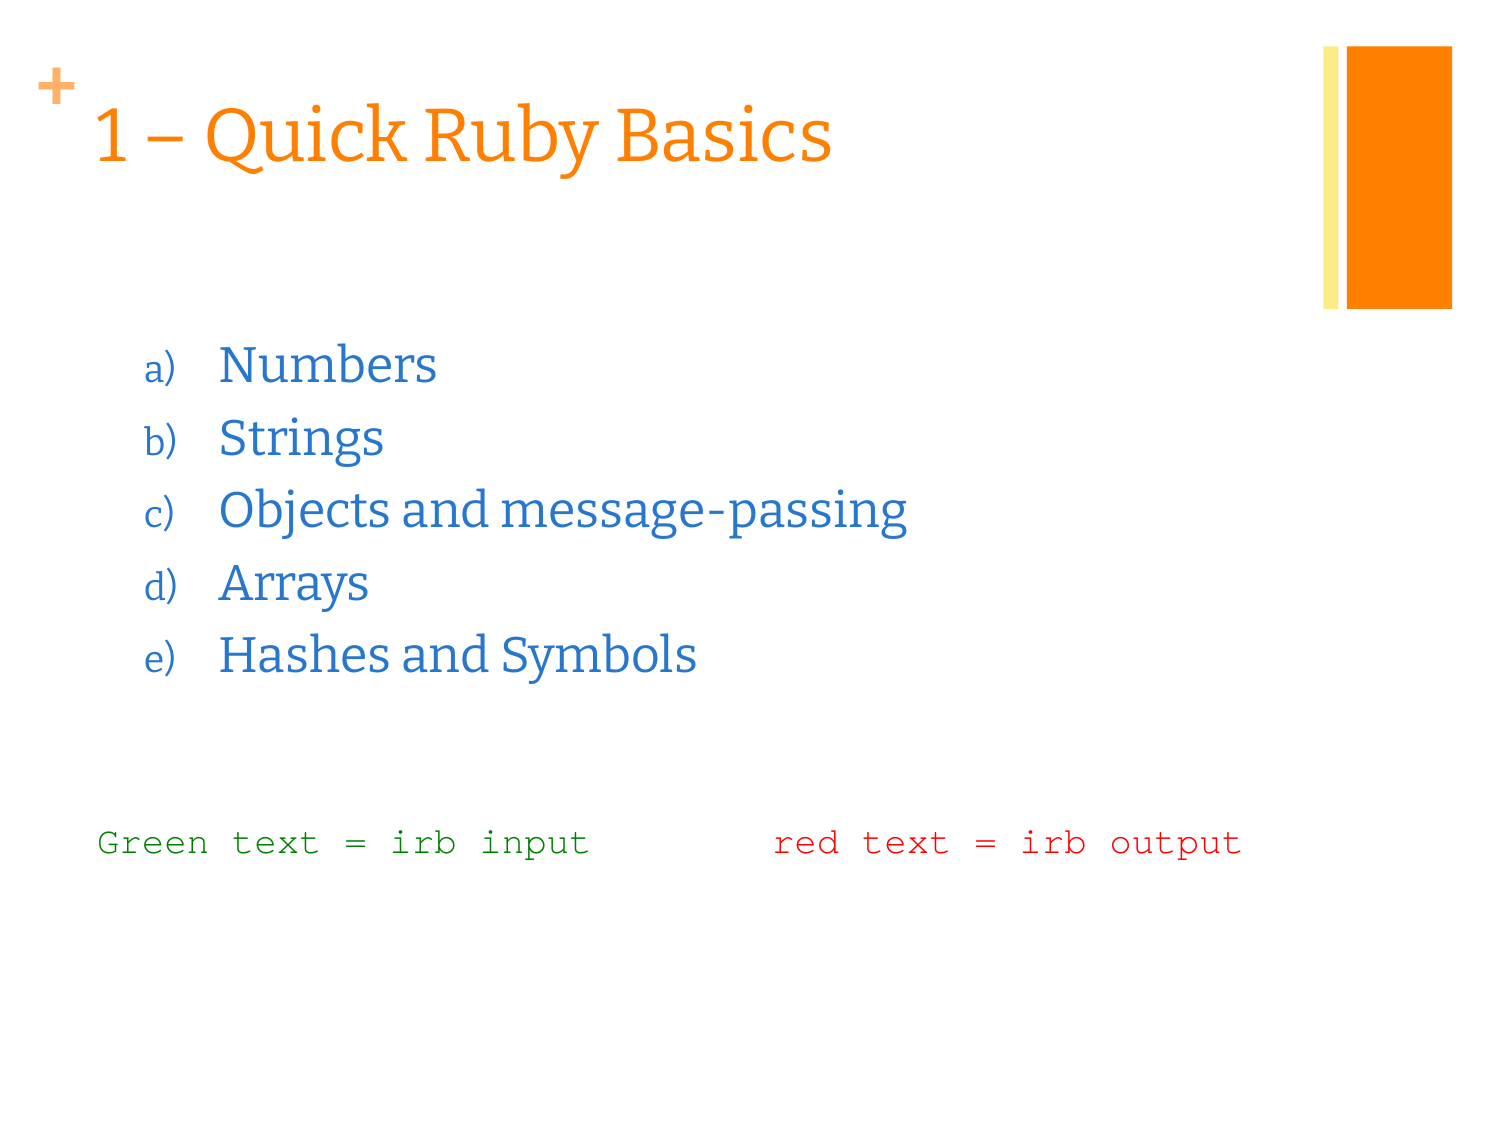

# 1 – Quick Ruby Basics
Numbers
Strings
Objects and message-passing
Arrays
Hashes and Symbols

Green text = irb input        red text = irb output